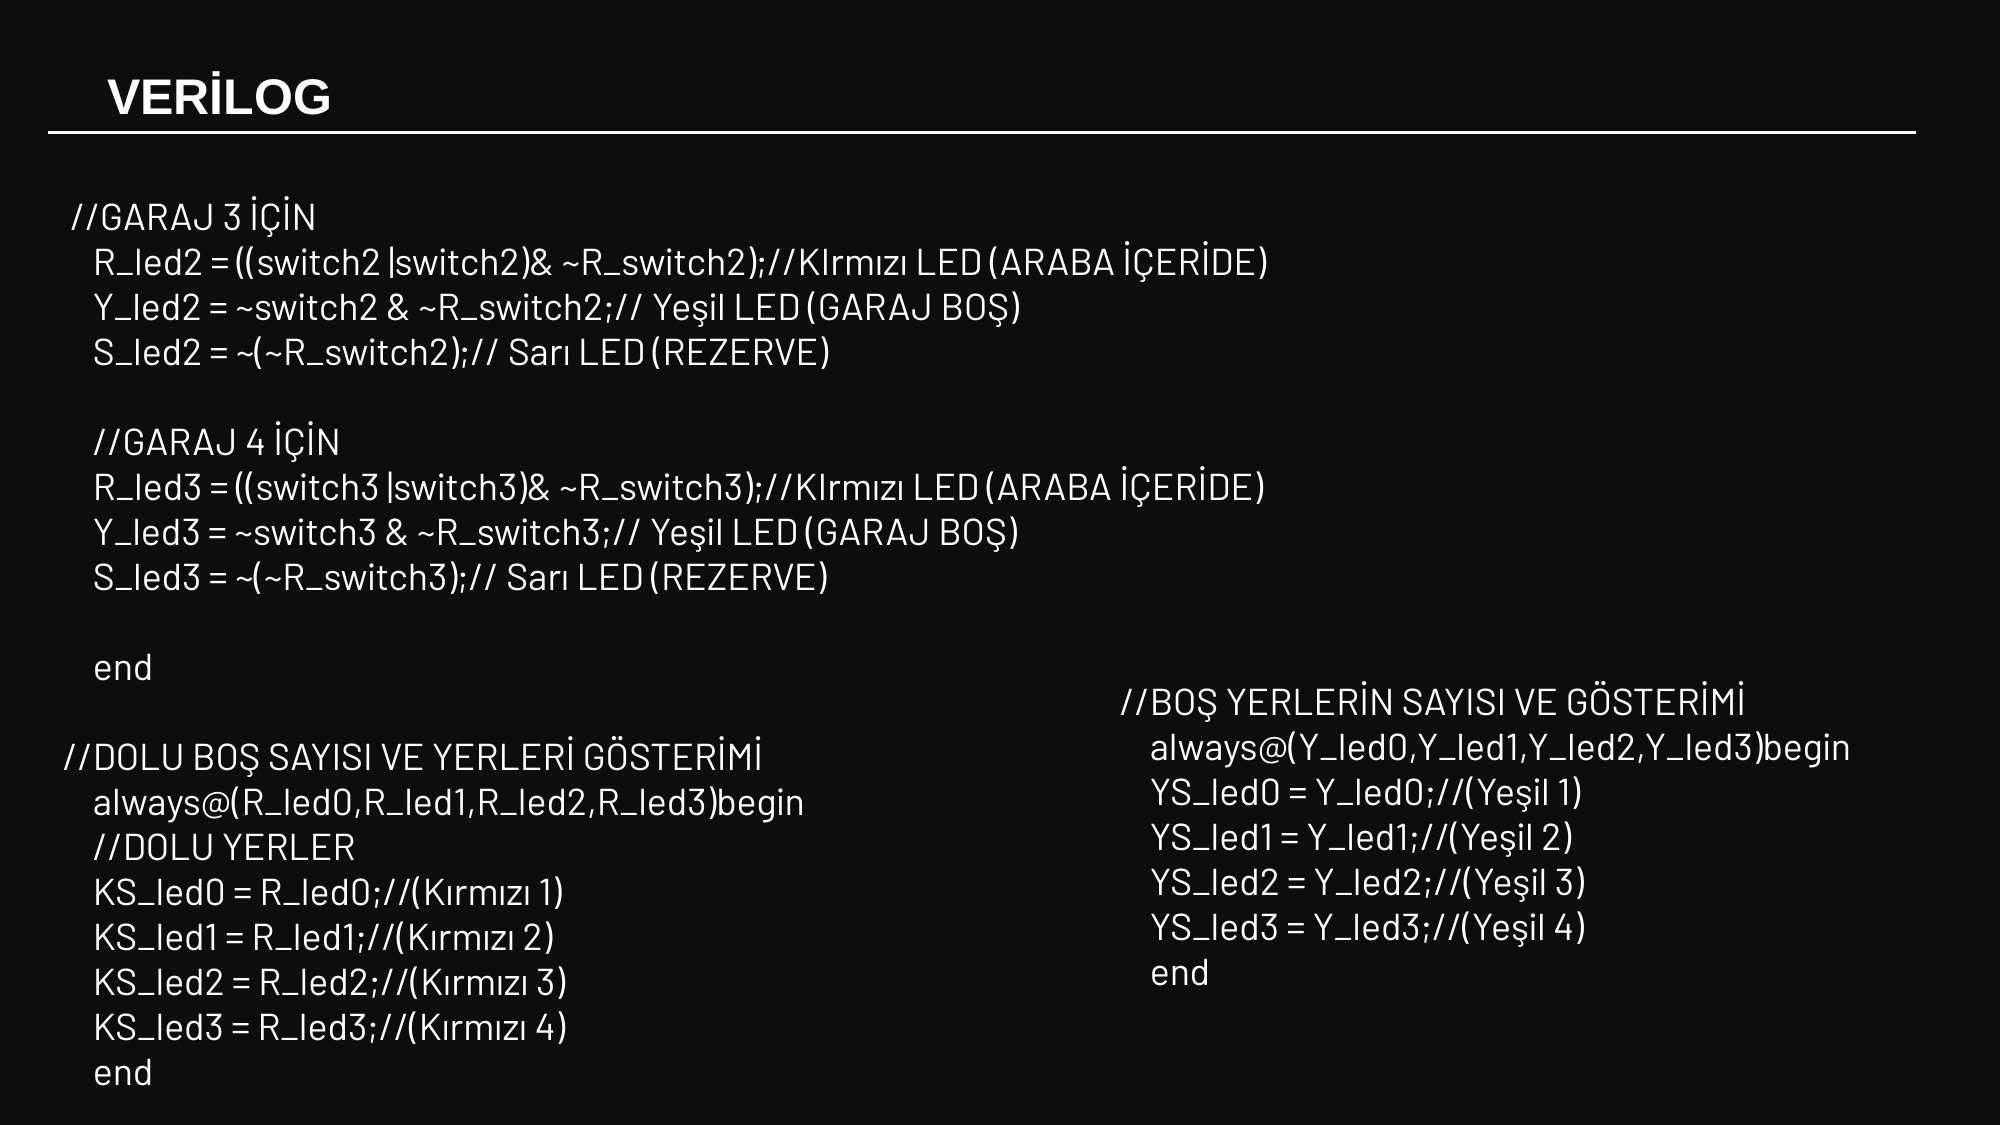

VERİLOG
 //GARAJ 3 İÇİN
    R_led2 = ((switch2 |switch2)& ~R_switch2);//KIrmızı LED (ARABA İÇERİDE)
    Y_led2 = ~switch2 & ~R_switch2;// Yeşil LED (GARAJ BOŞ)
    S_led2 = ~(~R_switch2);// Sarı LED (REZERVE)

    //GARAJ 4 İÇİN
    R_led3 = ((switch3 |switch3)& ~R_switch3);//KIrmızı LED (ARABA İÇERİDE)
    Y_led3 = ~switch3 & ~R_switch3;// Yeşil LED (GARAJ BOŞ)
    S_led3 = ~(~R_switch3);// Sarı LED (REZERVE)

    end

//DOLU BOŞ SAYISI VE YERLERİ GÖSTERİMİ
    always@(R_led0,R_led1,R_led2,R_led3)begin
    //DOLU YERLER
    KS_led0 = R_led0;//(Kırmızı 1)
    KS_led1 = R_led1;//(Kırmızı 2)
    KS_led2 = R_led2;//(Kırmızı 3)
    KS_led3 = R_led3;//(Kırmızı 4)
    end

//BOŞ YERLERİN SAYISI VE GÖSTERİMİ
    always@(Y_led0,Y_led1,Y_led2,Y_led3)begin
    YS_led0 = Y_led0;//(Yeşil 1)
    YS_led1 = Y_led1;//(Yeşil 2)
    YS_led2 = Y_led2;//(Yeşil 3)
    YS_led3 = Y_led3;//(Yeşil 4)
    end
//REZERVE YERLERİN SAYISI VE GÖSTERİMİ
    always@(*)begin
    Rez_led0 = S_led0;//(Sarı 1)
    Rez_led1 = S_led1;//(Sarı 2)
    Rez_led2 = S_led2;//(Sarı 3)
    Rez_led3 = S_led3;//(Sarı 4)
    end

//DIŞ KAPI
    //KAPI AÇIK İKEN(YEŞİL)
    always@(D_switch0,D_switch1)begin
    D_Y_led0 = ((D_switch0 | D_switch1) | (D_switch0 | D_switch1));
    D_Y_led1 = ((D_switch0 | D_switch1) | (D_switch0 | D_switch1));
    end
    //KAPI KAPALI İKEN(KIRMIZI)
    always@(D_switch0,D_switch1)begin
    D_R_led0 = ~((D_switch0 | D_switch1) | (D_switch0 | D_switch1));
    D_R_led1 = ~((D_switch0 | D_switch1) | (D_switch0 | D_switch1));
    end
endmodule
// ELEKTRİKLİ ŞARJ
    always@(E_switch)begin
    M_led = E_switch;
    end
endmodule